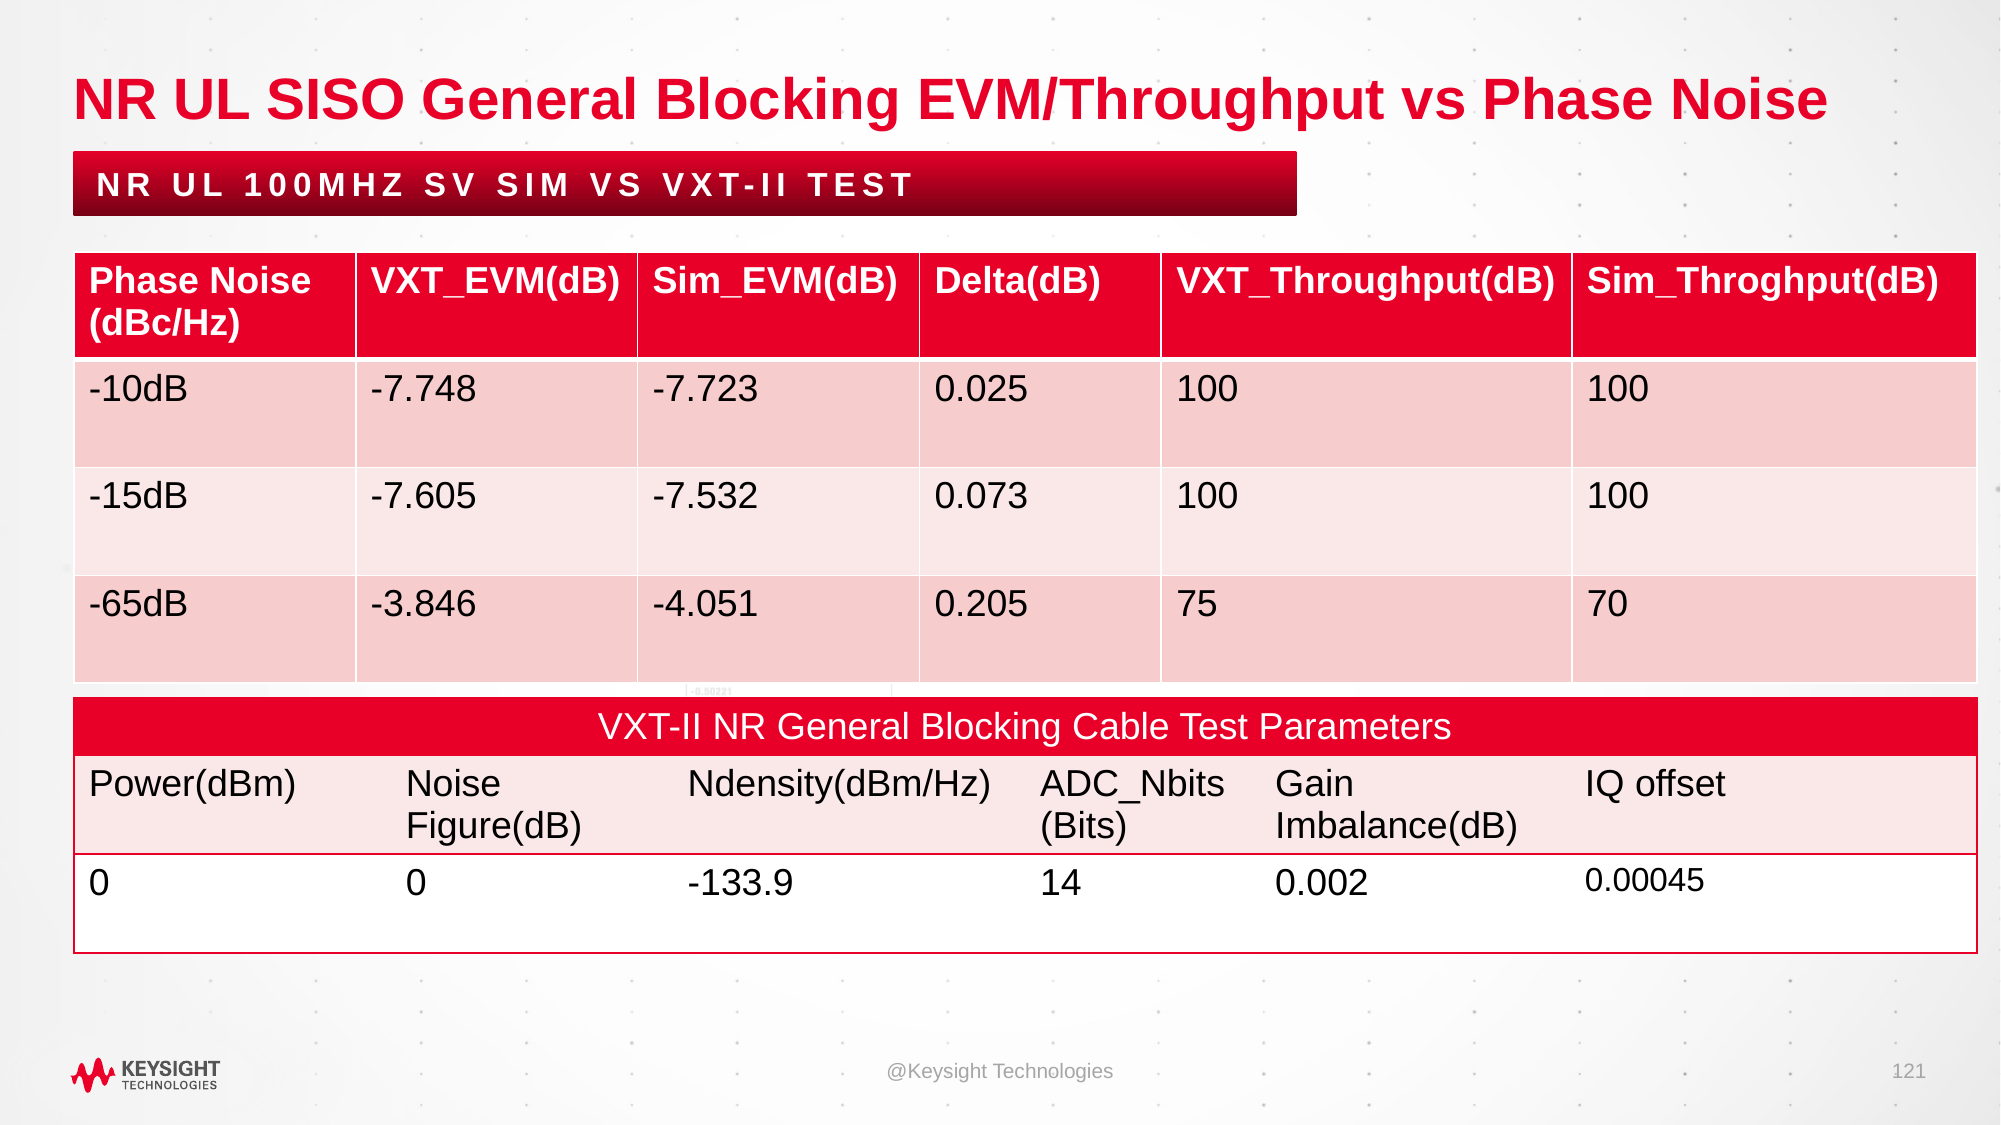

# NR UL SISO General Blocking EVM/Throughput vs Phase Noise
NR UL 100MHz SV Sim vs VXT-II Test
| Phase Noise (dBc/Hz) | VXT\_EVM(dB) | Sim\_EVM(dB) | Delta(dB) | VXT\_Throughput(dB) | Sim\_Throghput(dB) |
| --- | --- | --- | --- | --- | --- |
| -10dB | -7.748 | -7.723 | 0.025 | 100 | 100 |
| -15dB | -7.605 | -7.532 | 0.073 | 100 | 100 |
| -65dB | -3.846 | -4.051 | 0.205 | 75 | 70 |
| VXT-II NR General Blocking Cable Test Parameters |  |  |  |  |  |
| --- | --- | --- | --- | --- | --- |
| Power(dBm) | Noise Figure(dB) | Ndensity(dBm/Hz) | ADC\_Nbits (Bits) | Gain Imbalance(dB) | IQ offset |
| 0 | 0 | -133.9 | 14 | 0.002 | 0.00045 |
@Keysight Technologies